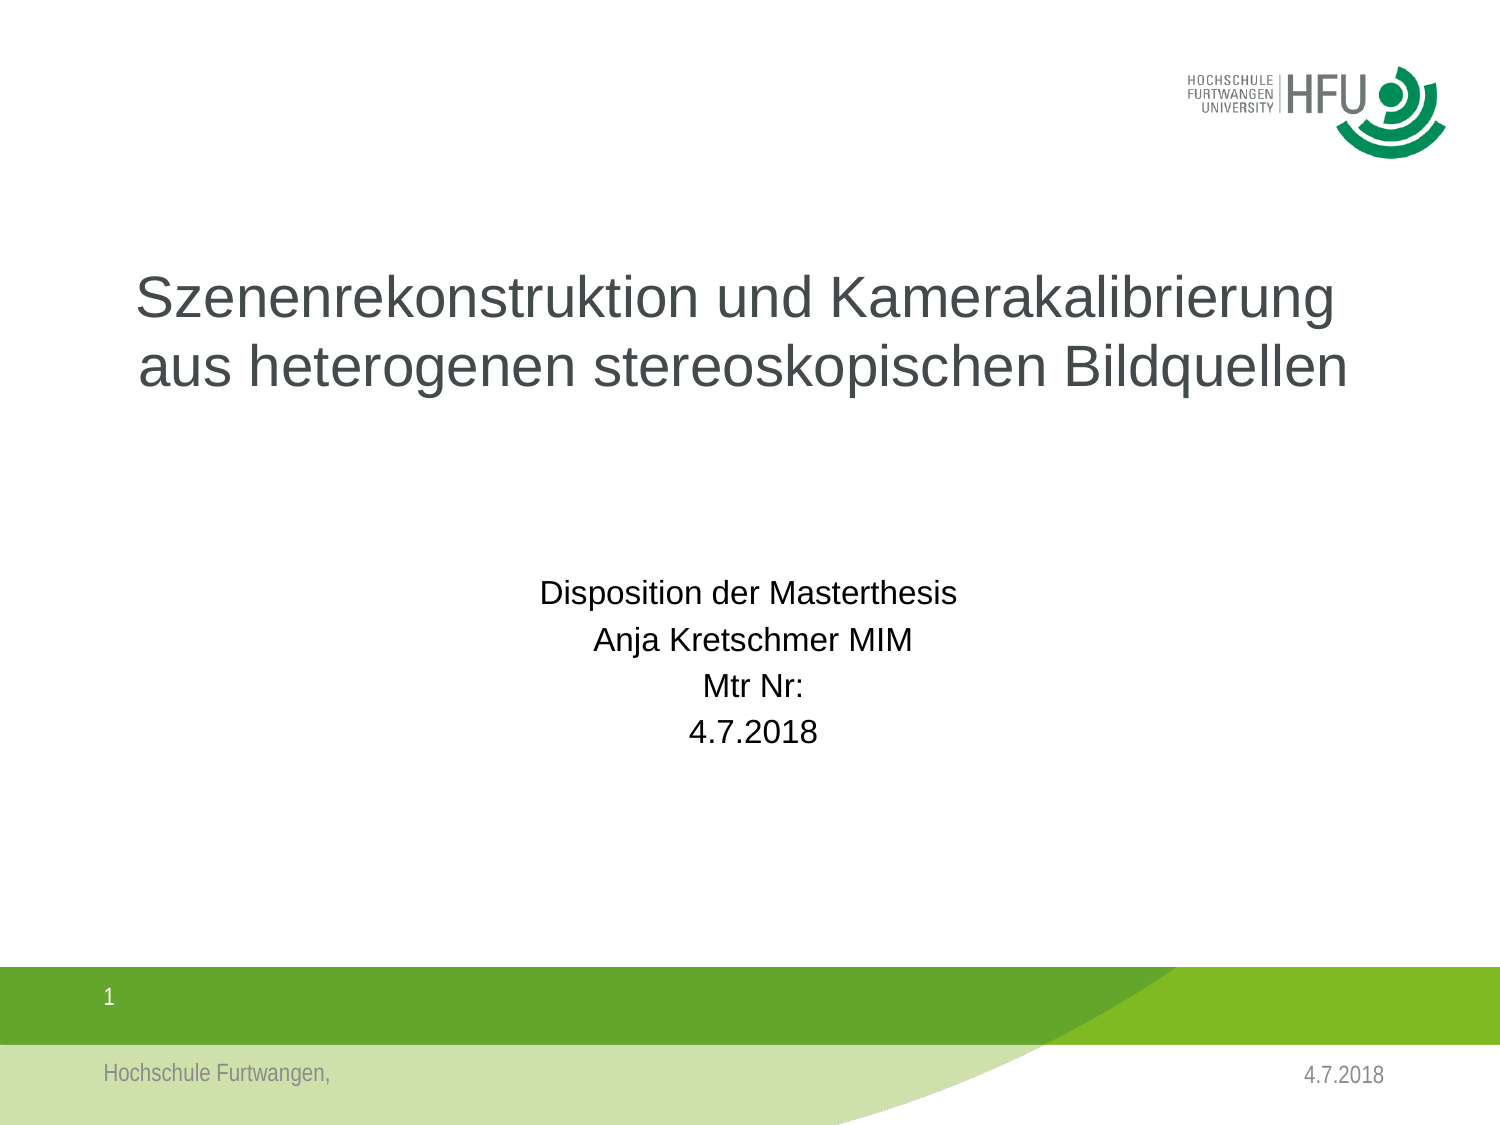

Szenenrekonstruktion und Kamerakalibrierung
aus heterogenen stereoskopischen Bildquellen
Disposition der Masterthesis
Anja Kretschmer MIM
Mtr Nr:
4.7.2018
1
Hochschule Furtwangen,
4.7.2018